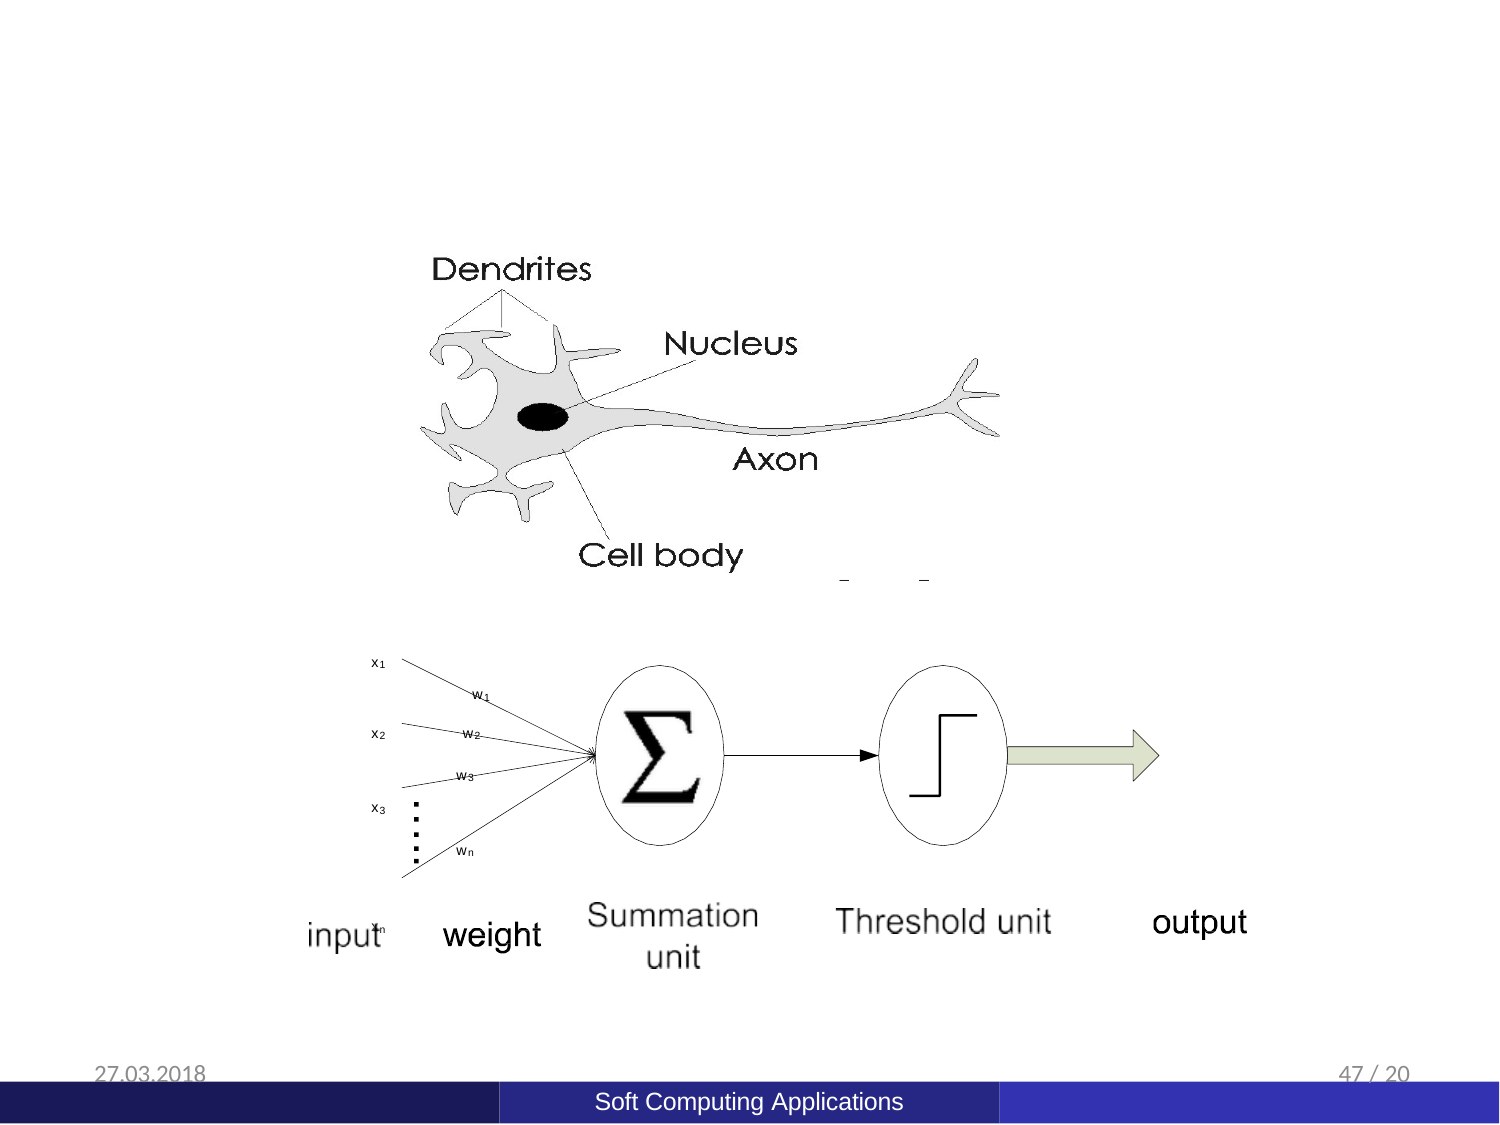

Analogy between BNN and ANN

x1
w1

x2
w2
w3
x3
wn

xn

27.03.2018
47 / 20

Soft Computing Applications